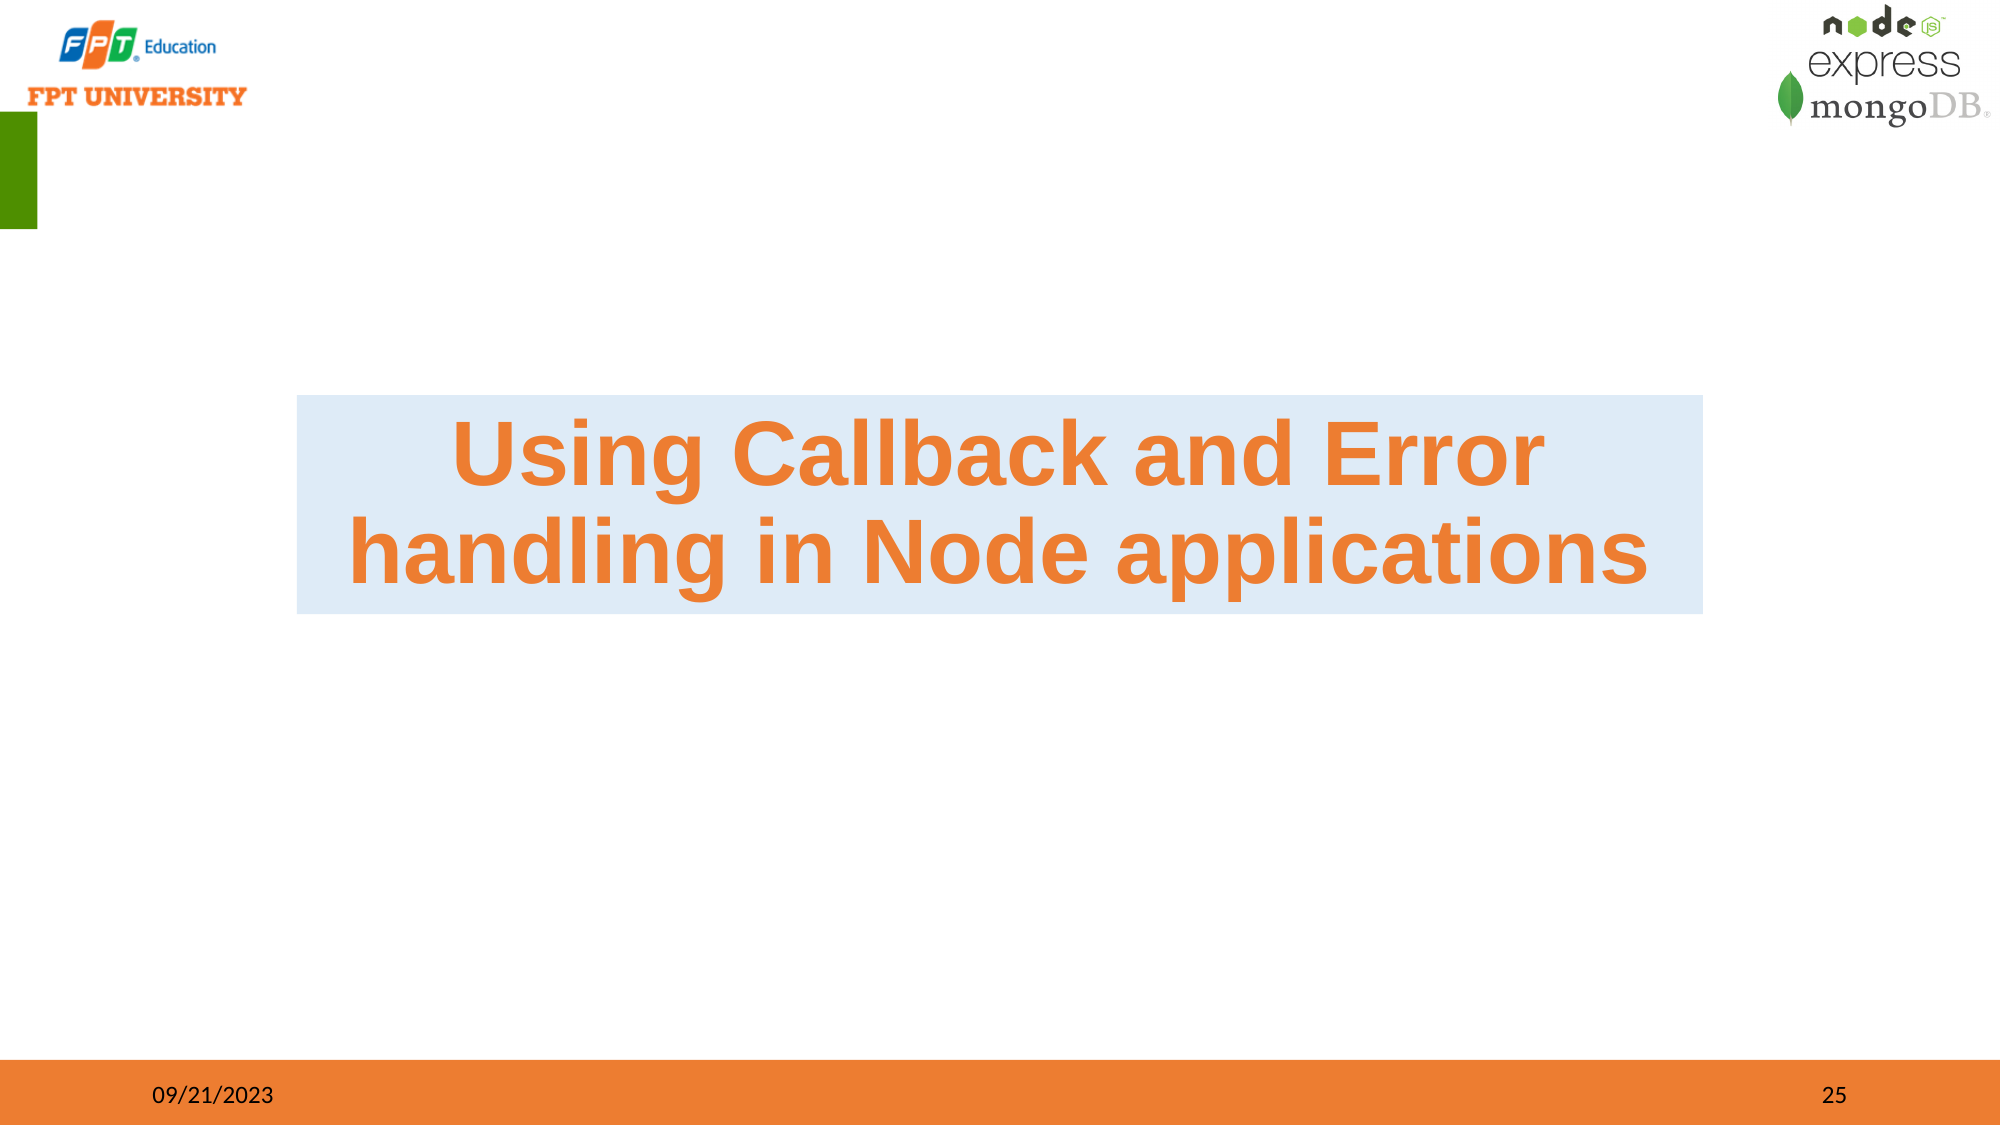

Using Callback and Error handling in Node applications
09/21/2023
25